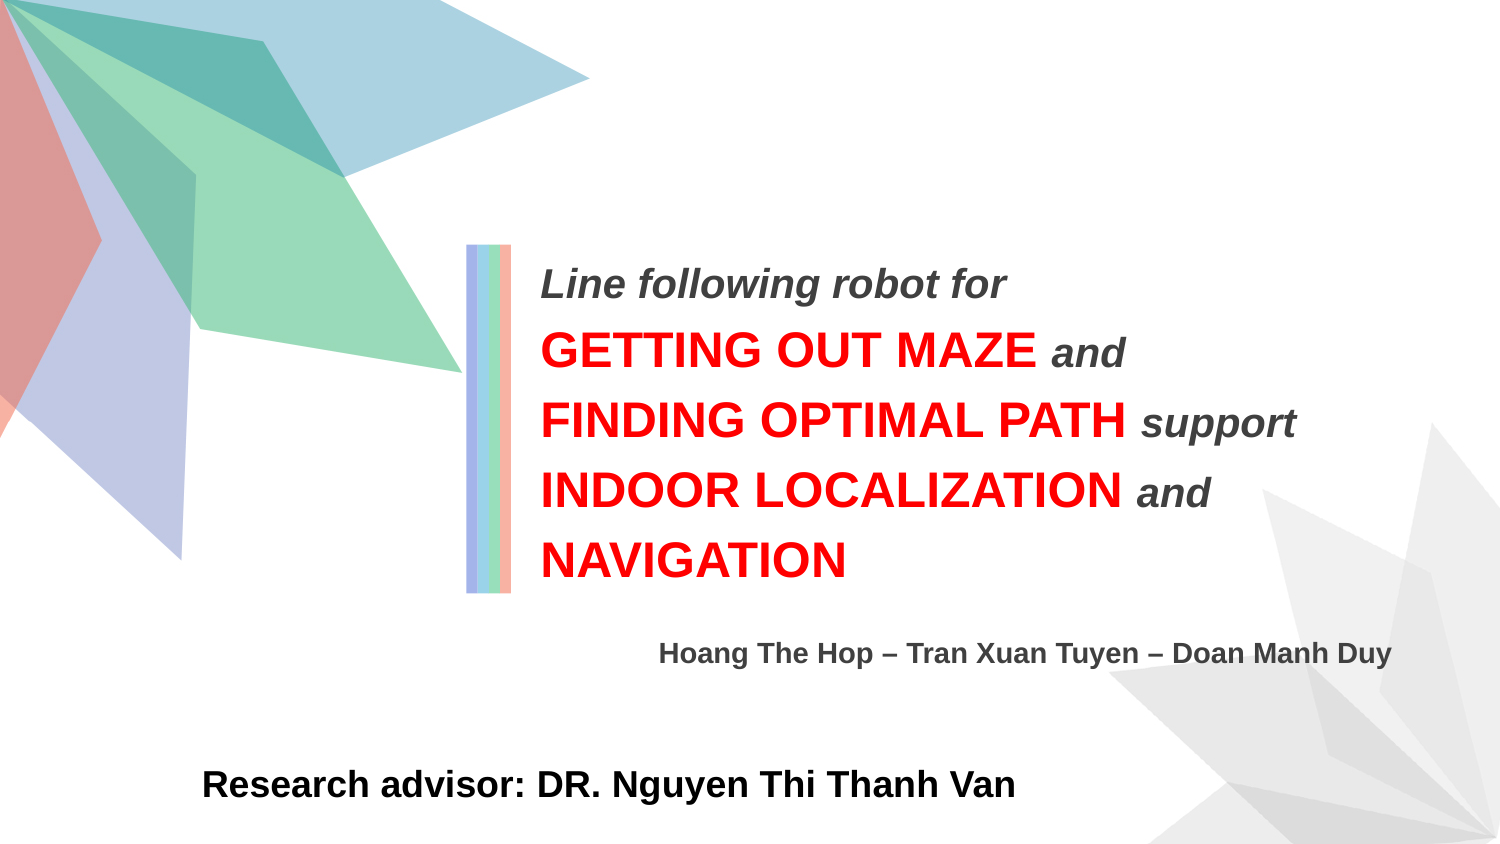

Line following robot for
GETTING OUT MAZE and
FINDING OPTIMAL PATH support
INDOOR LOCALIZATION and
NAVIGATION
Hoang The Hop – Tran Xuan Tuyen – Doan Manh Duy
Research advisor: DR. Nguyen Thi Thanh Van